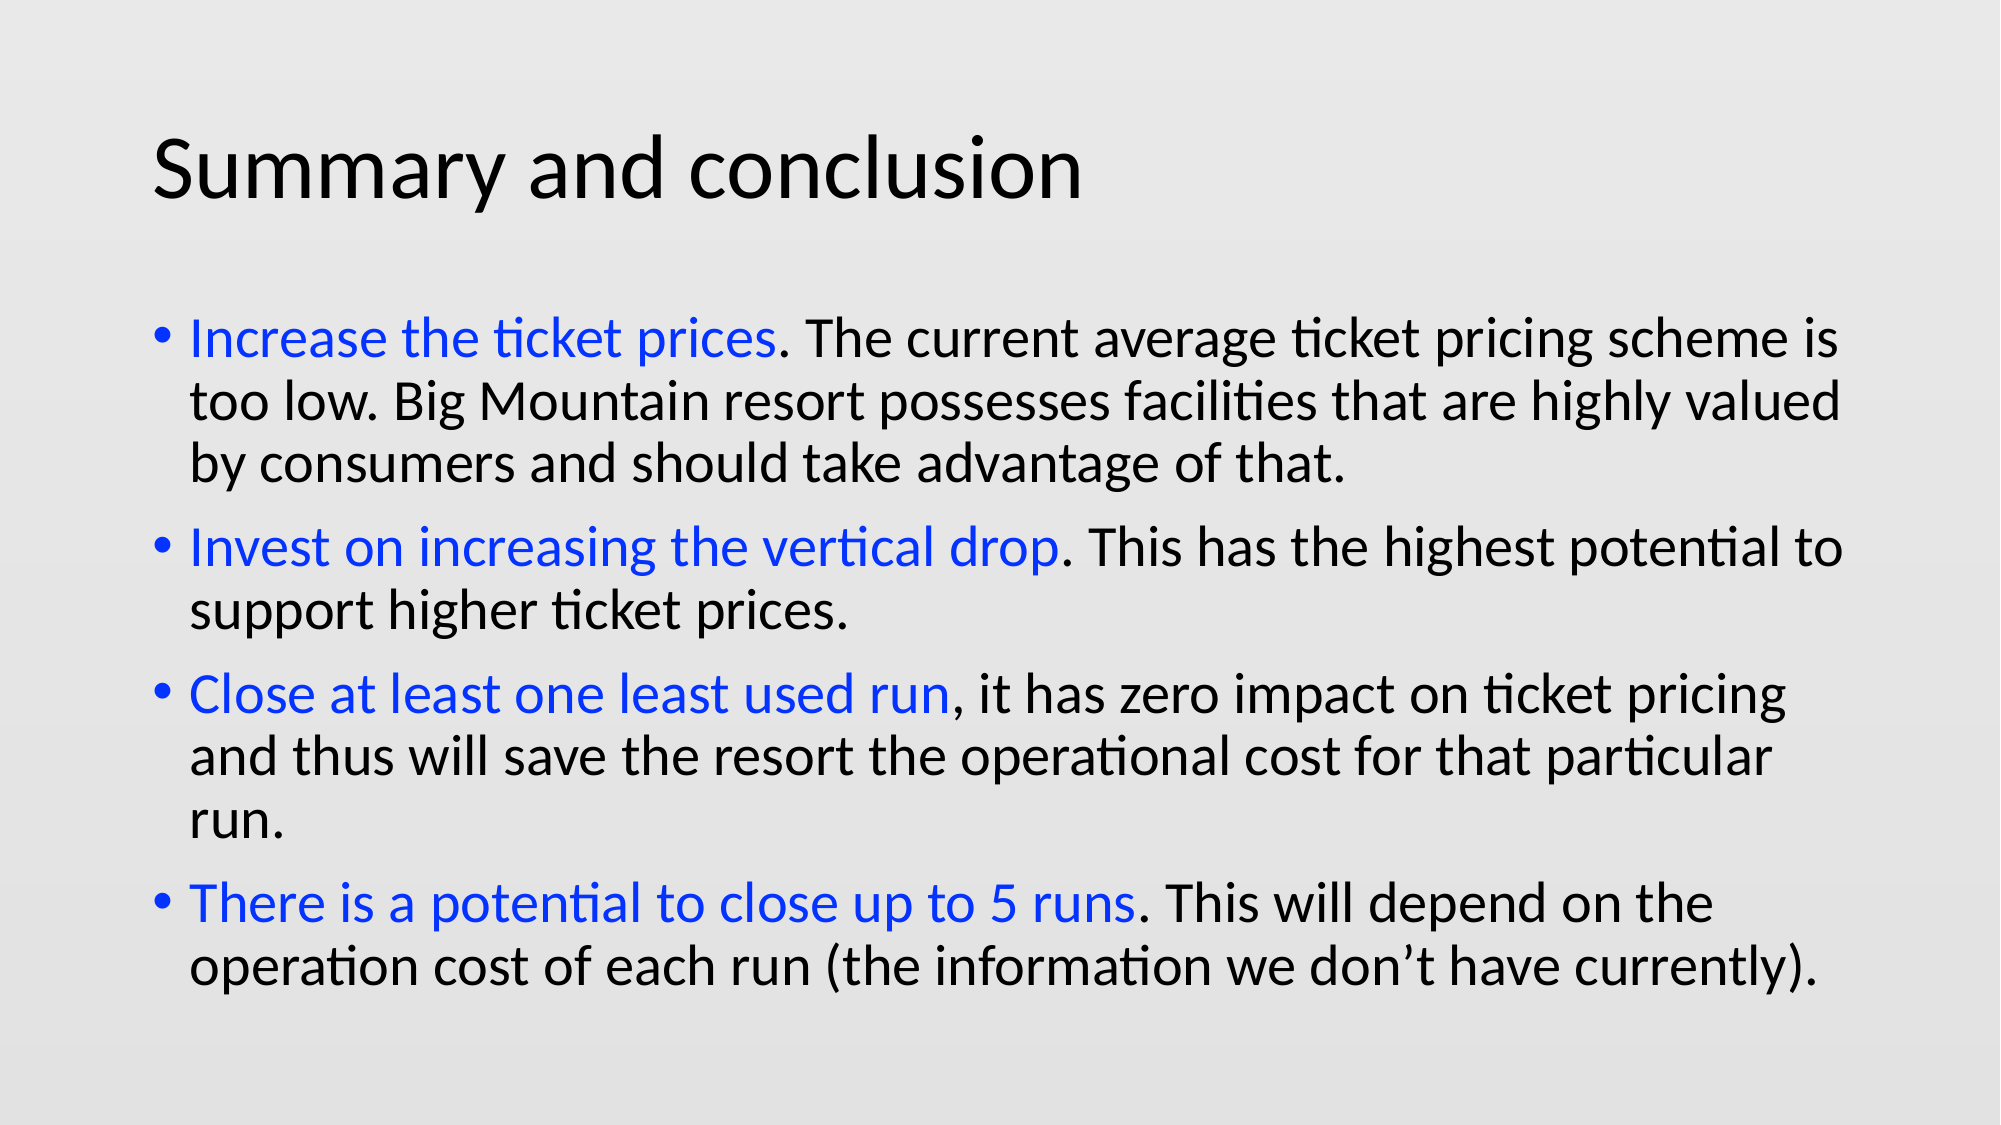

# Summary and conclusion
Increase the ticket prices. The current average ticket pricing scheme is too low. Big Mountain resort possesses facilities that are highly valued by consumers and should take advantage of that.
Invest on increasing the vertical drop. This has the highest potential to support higher ticket prices.
Close at least one least used run, it has zero impact on ticket pricing and thus will save the resort the operational cost for that particular run.
There is a potential to close up to 5 runs. This will depend on the operation cost of each run (the information we don’t have currently).